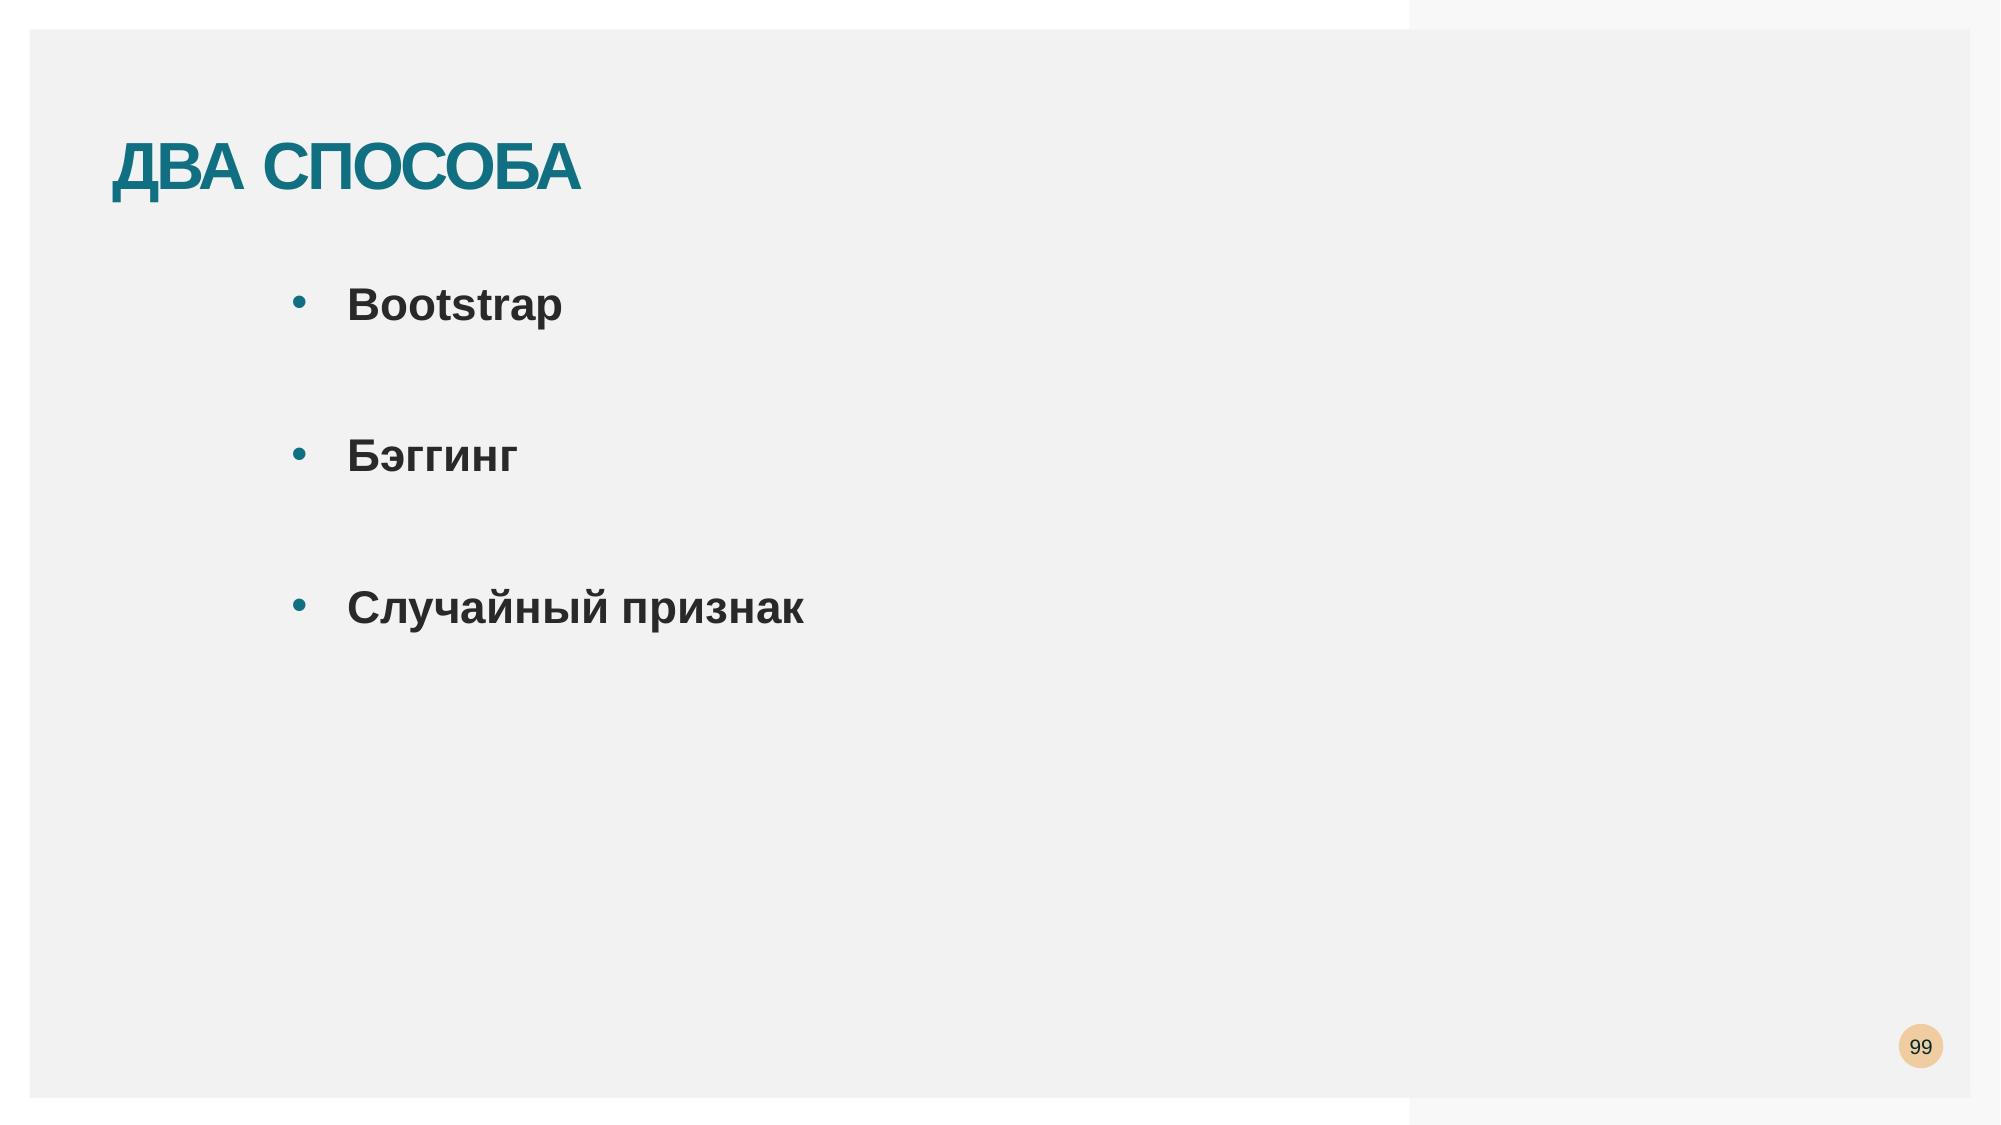

# Два способа
Bootstrap

Бэггинг

Случайный признак

99